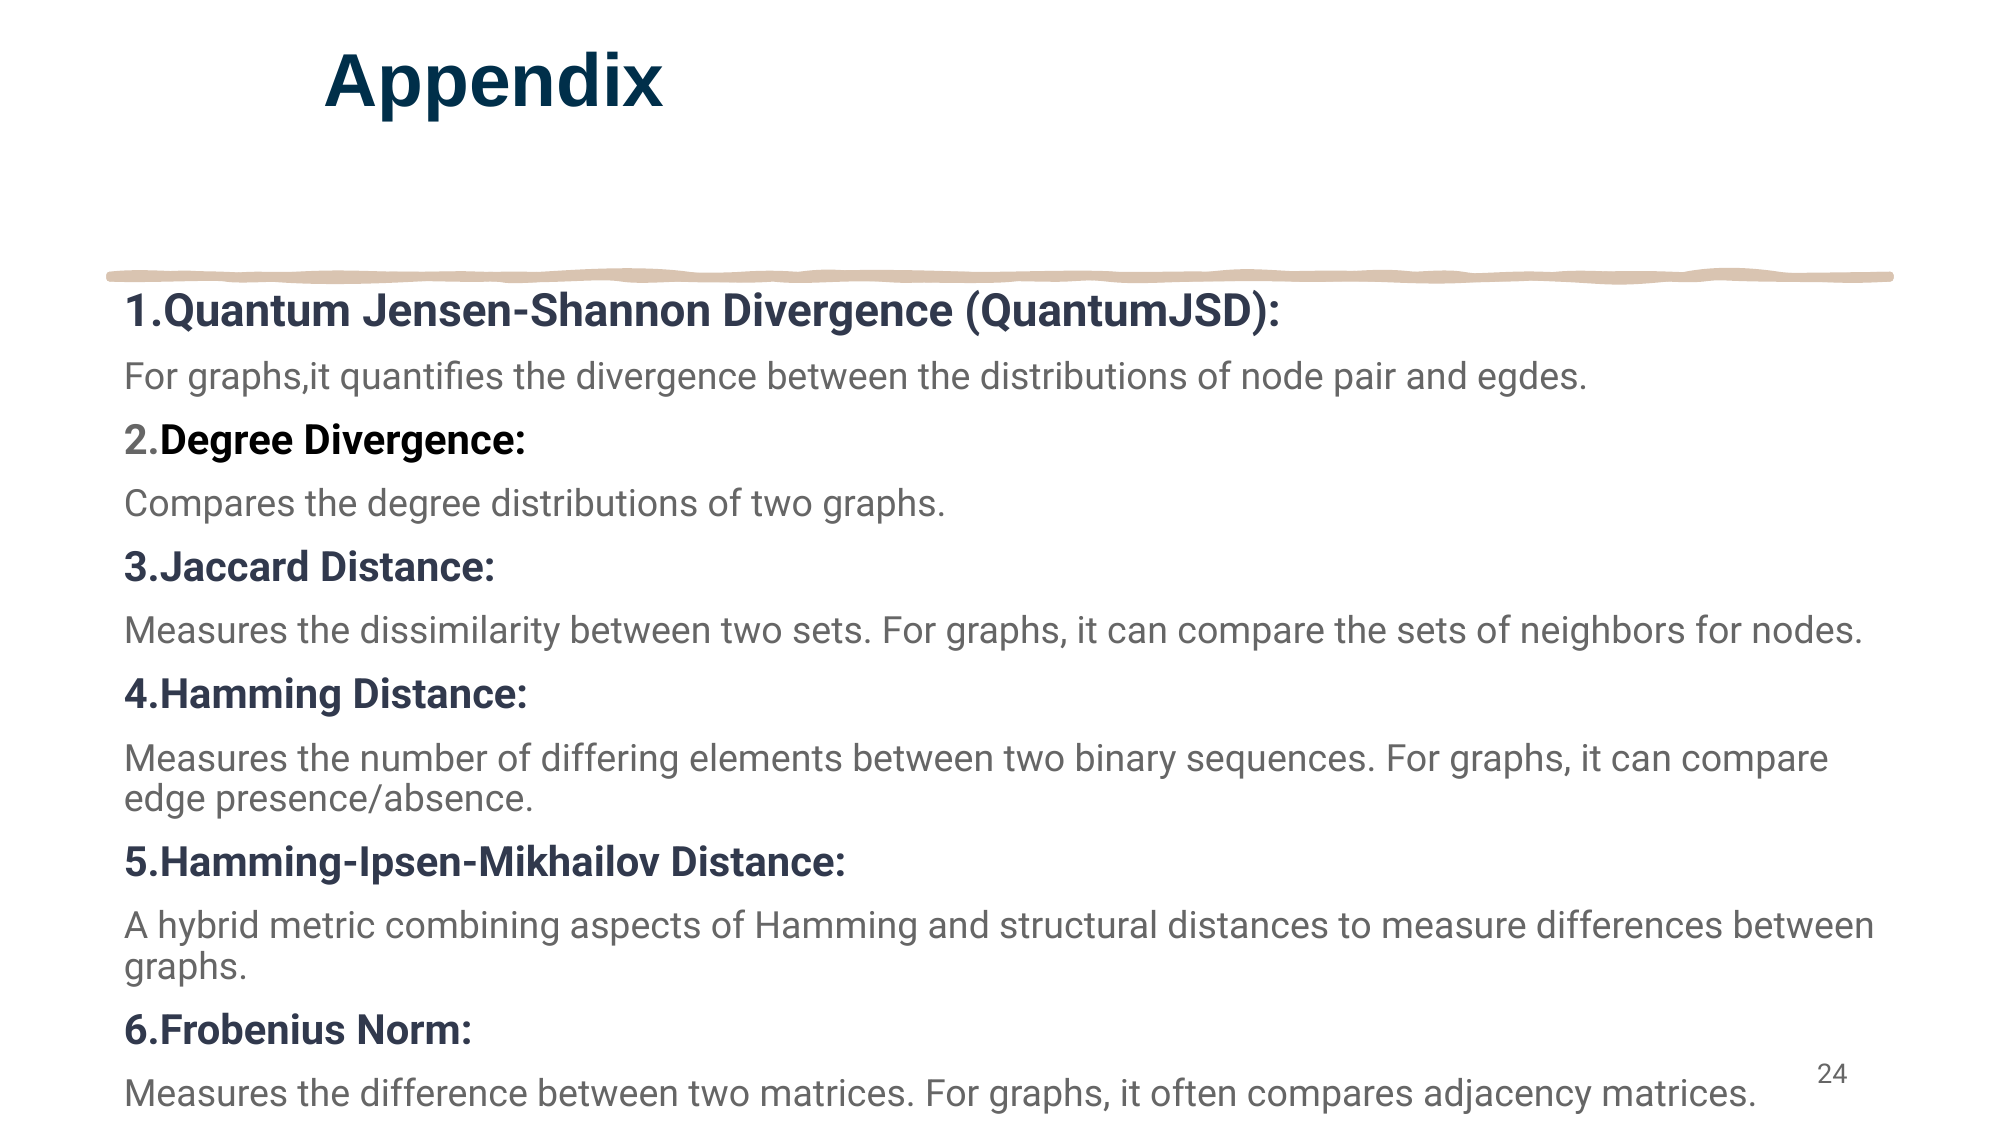

# Appendix

1.Quantum Jensen-Shannon Divergence (QuantumJSD):
For graphs,it quantifies the divergence between the distributions of node pair and egdes.
2.Degree Divergence:
Compares the degree distributions of two graphs.
3.Jaccard Distance:
Measures the dissimilarity between two sets. For graphs, it can compare the sets of neighbors for nodes.
4.Hamming Distance:
Measures the number of differing elements between two binary sequences. For graphs, it can compare edge presence/absence.
5.Hamming-Ipsen-Mikhailov Distance:
A hybrid metric combining aspects of Hamming and structural distances to measure differences between graphs.
6.Frobenius Norm:
Measures the difference between two matrices. For graphs, it often compares adjacency matrices.

24